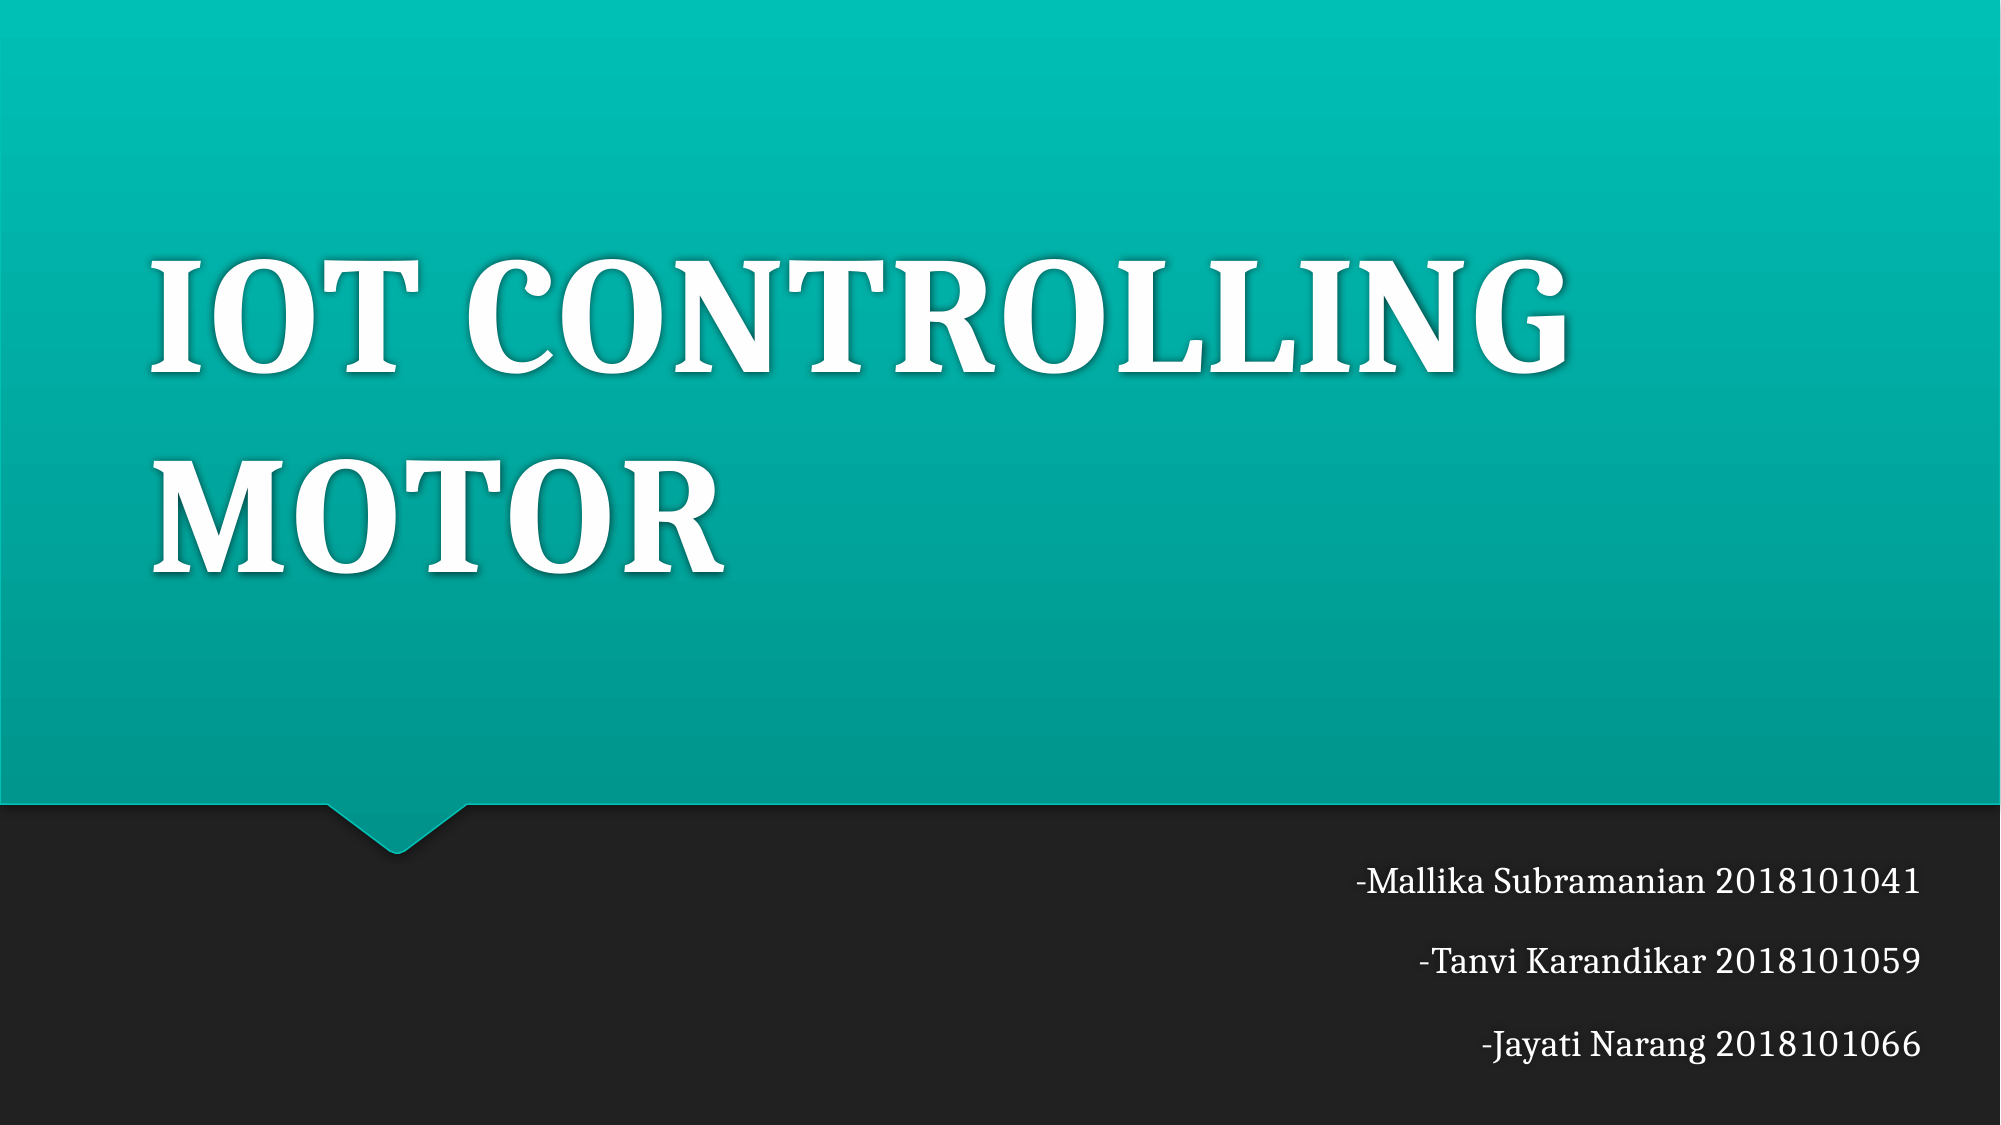

# IOT CONTROLLING MOTOR
-Mallika Subramanian 2018101041

-Tanvi Karandikar 2018101059

-Jayati Narang 2018101066